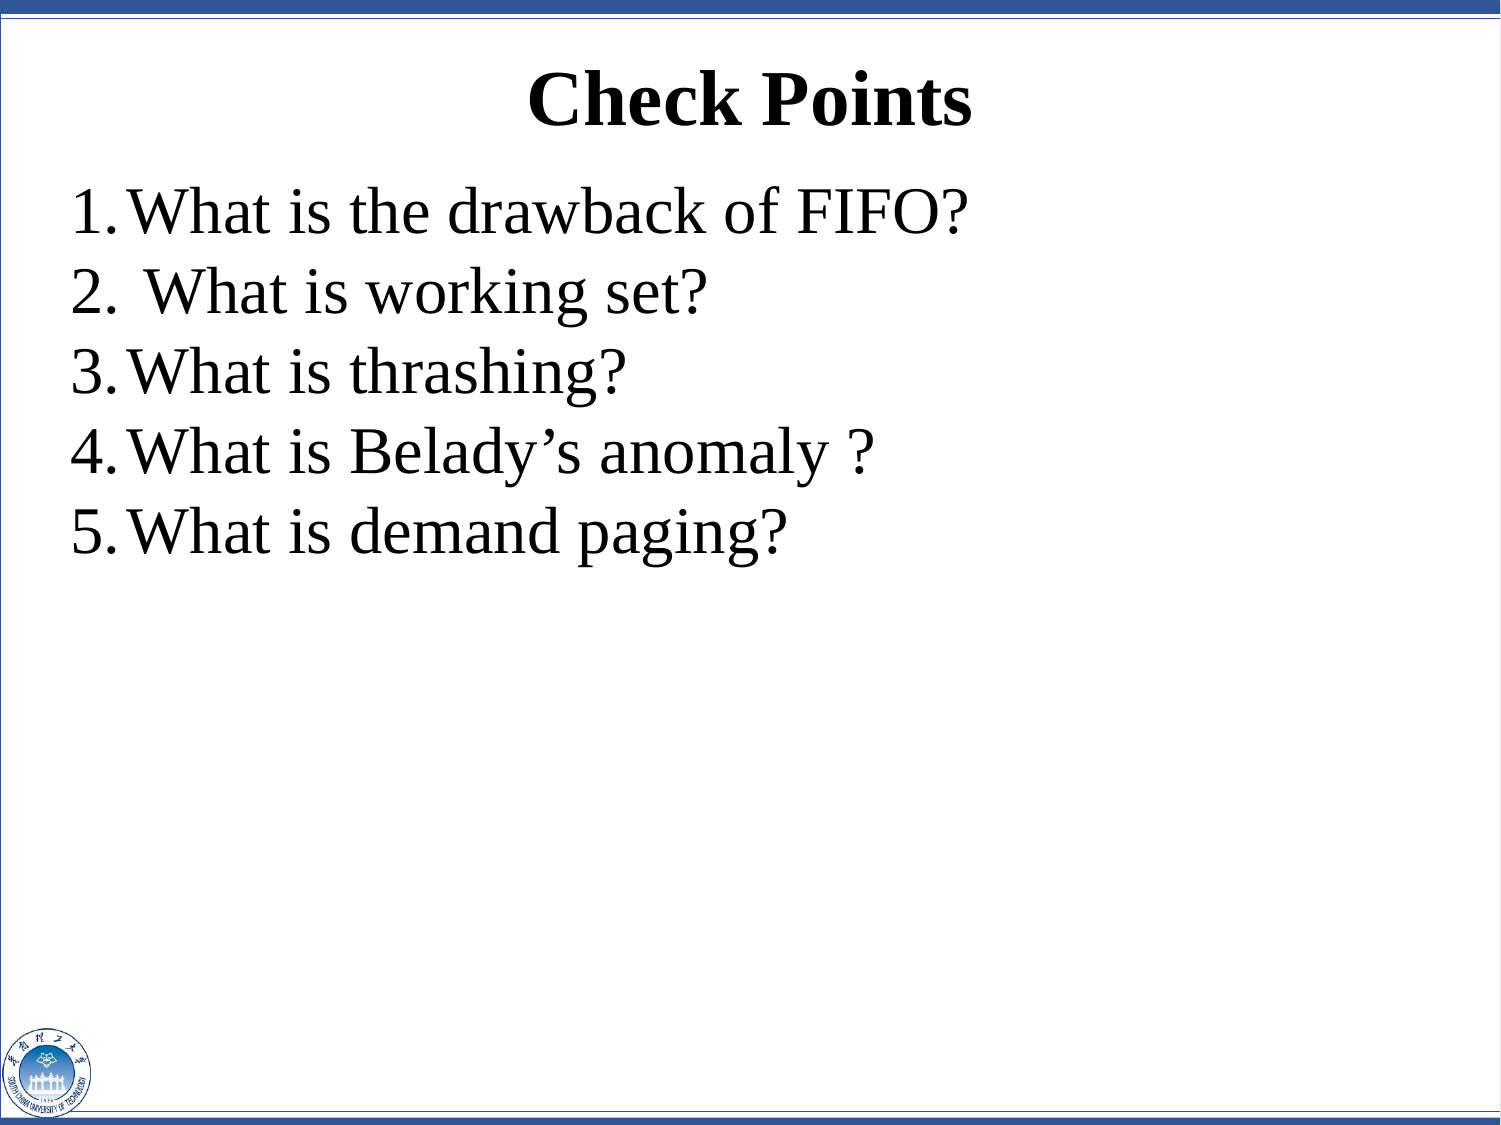

# Check Points
What is the drawback of FIFO?
 What is working set?
What is thrashing?
What is Belady’s anomaly ?
What is demand paging?